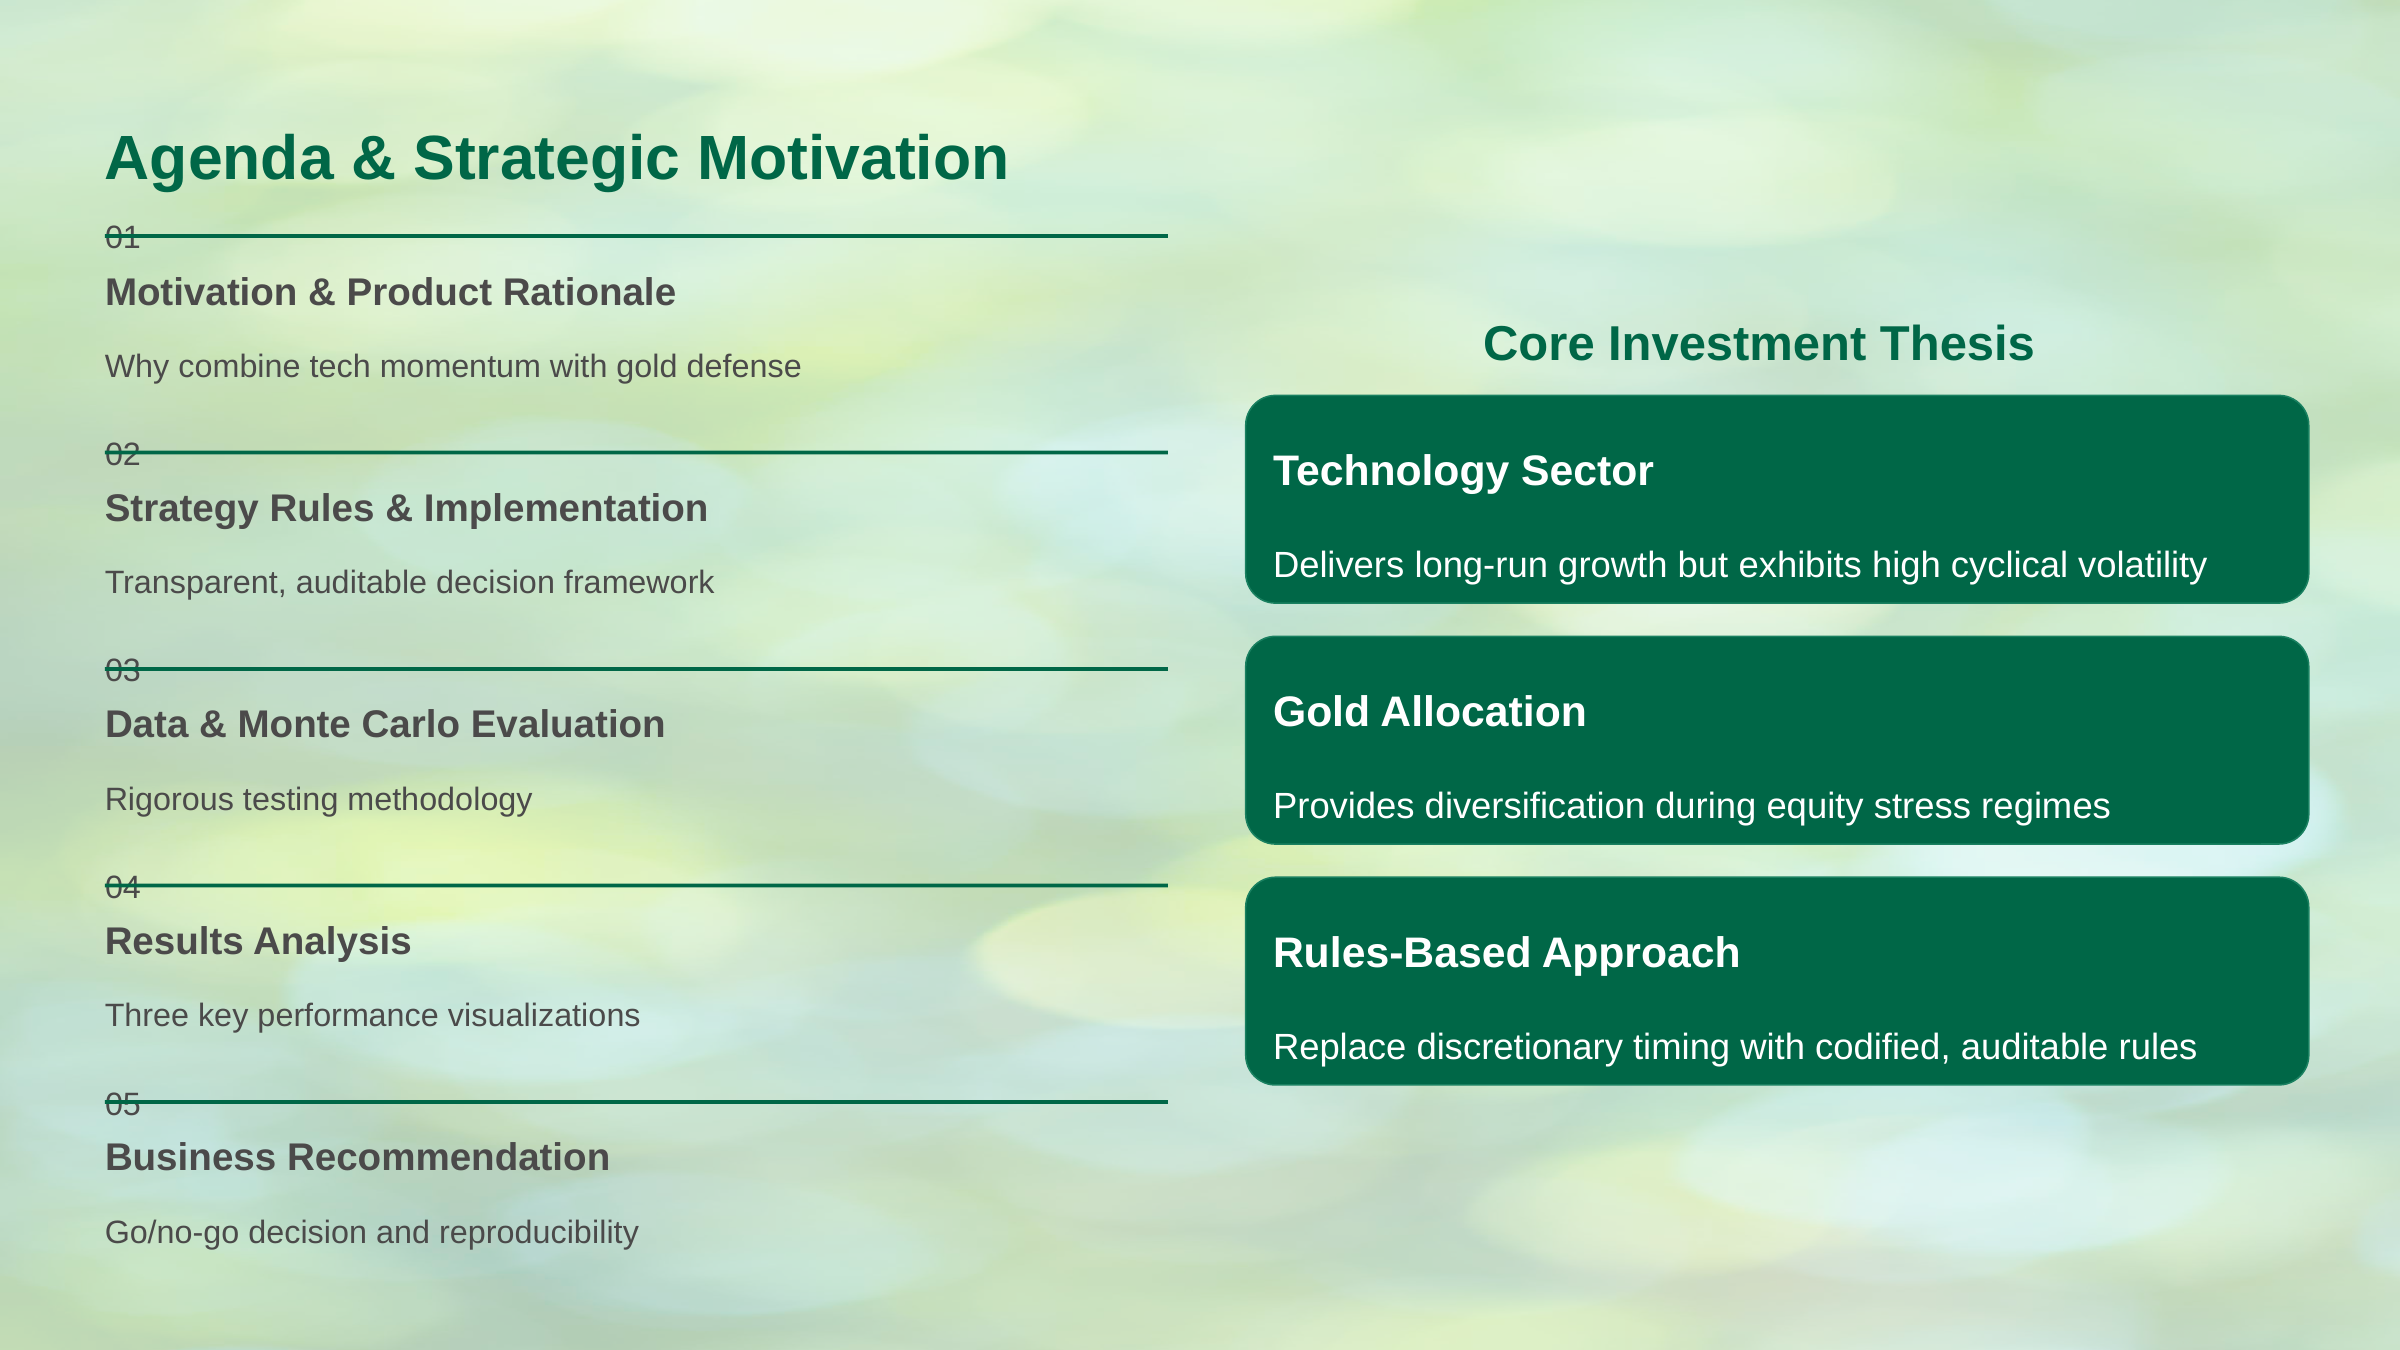

Agenda & Strategic Motivation
01

Motivation & Product Rationale
Core Investment Thesis
Why combine tech momentum with gold defense

02
Technology Sector

Strategy Rules & Implementation
Delivers long-run growth but exhibits high cyclical volatility
Transparent, auditable decision framework
03

Gold Allocation
Data & Monte Carlo Evaluation
Rigorous testing methodology
Provides diversification during equity stress regimes
04

Results Analysis
Rules-Based Approach
Three key performance visualizations
Replace discretionary timing with codified, auditable rules
05

Business Recommendation
Go/no-go decision and reproducibility